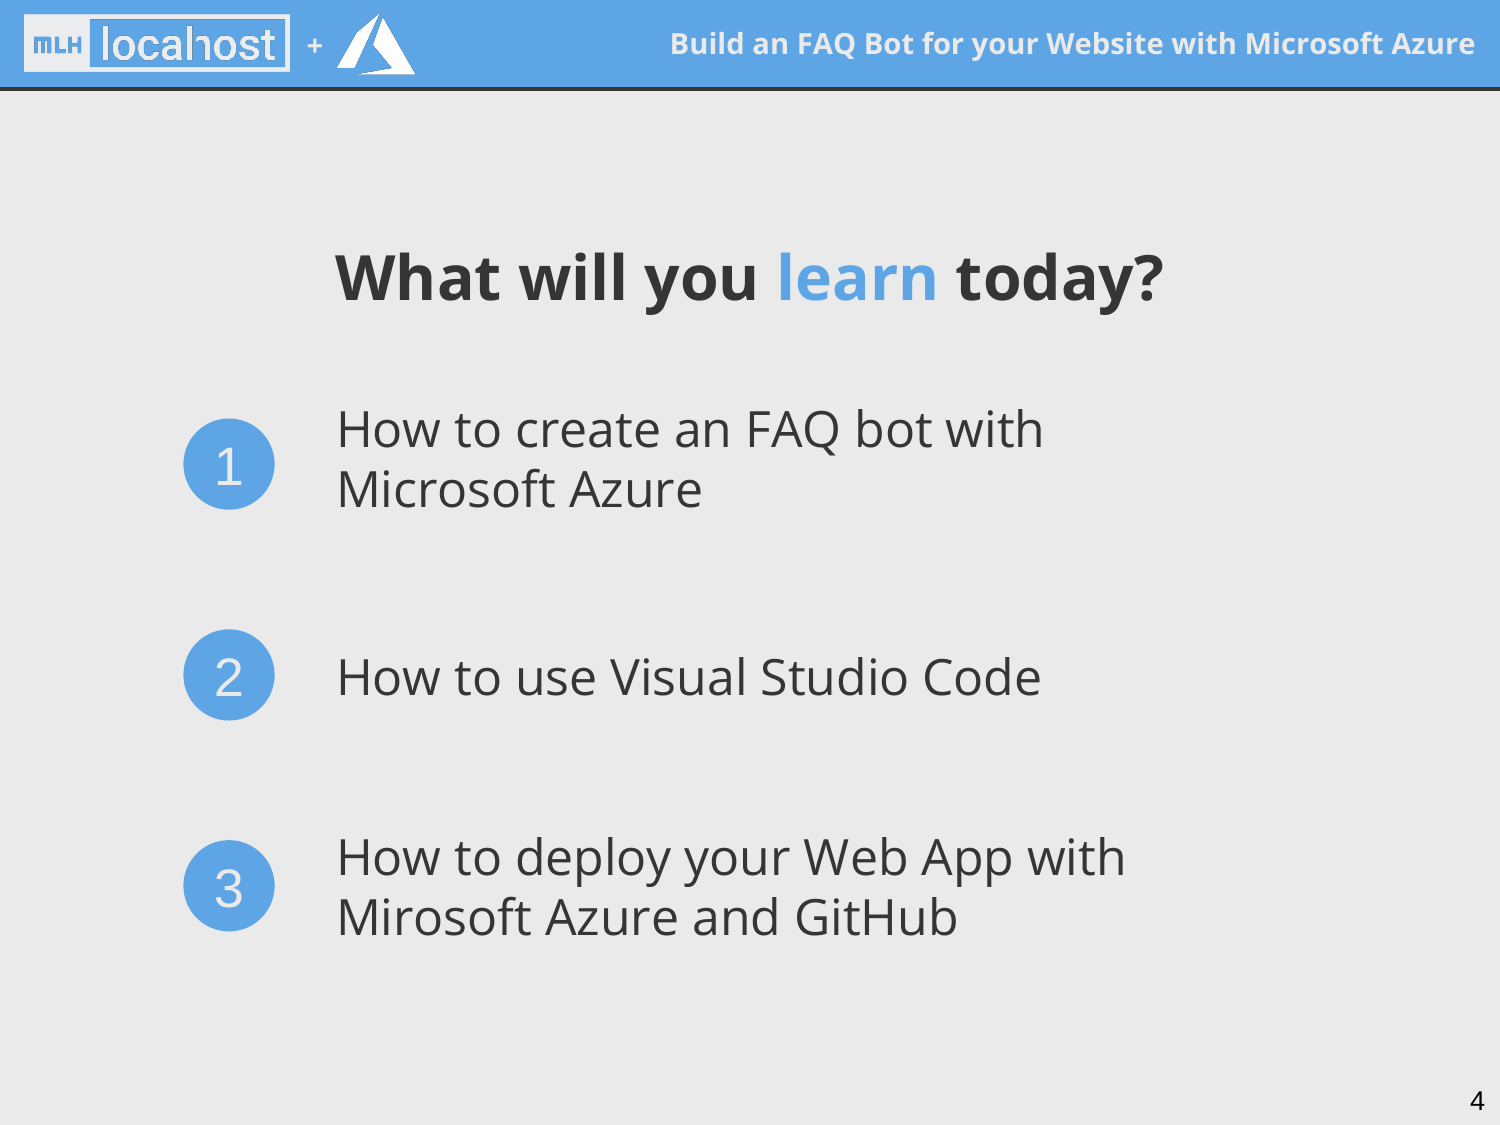

What will you learn today?
How to create an FAQ bot with Microsoft Azure
1
How to use Visual Studio Code
2
How to deploy your Web App with Mirosoft Azure and GitHub
3